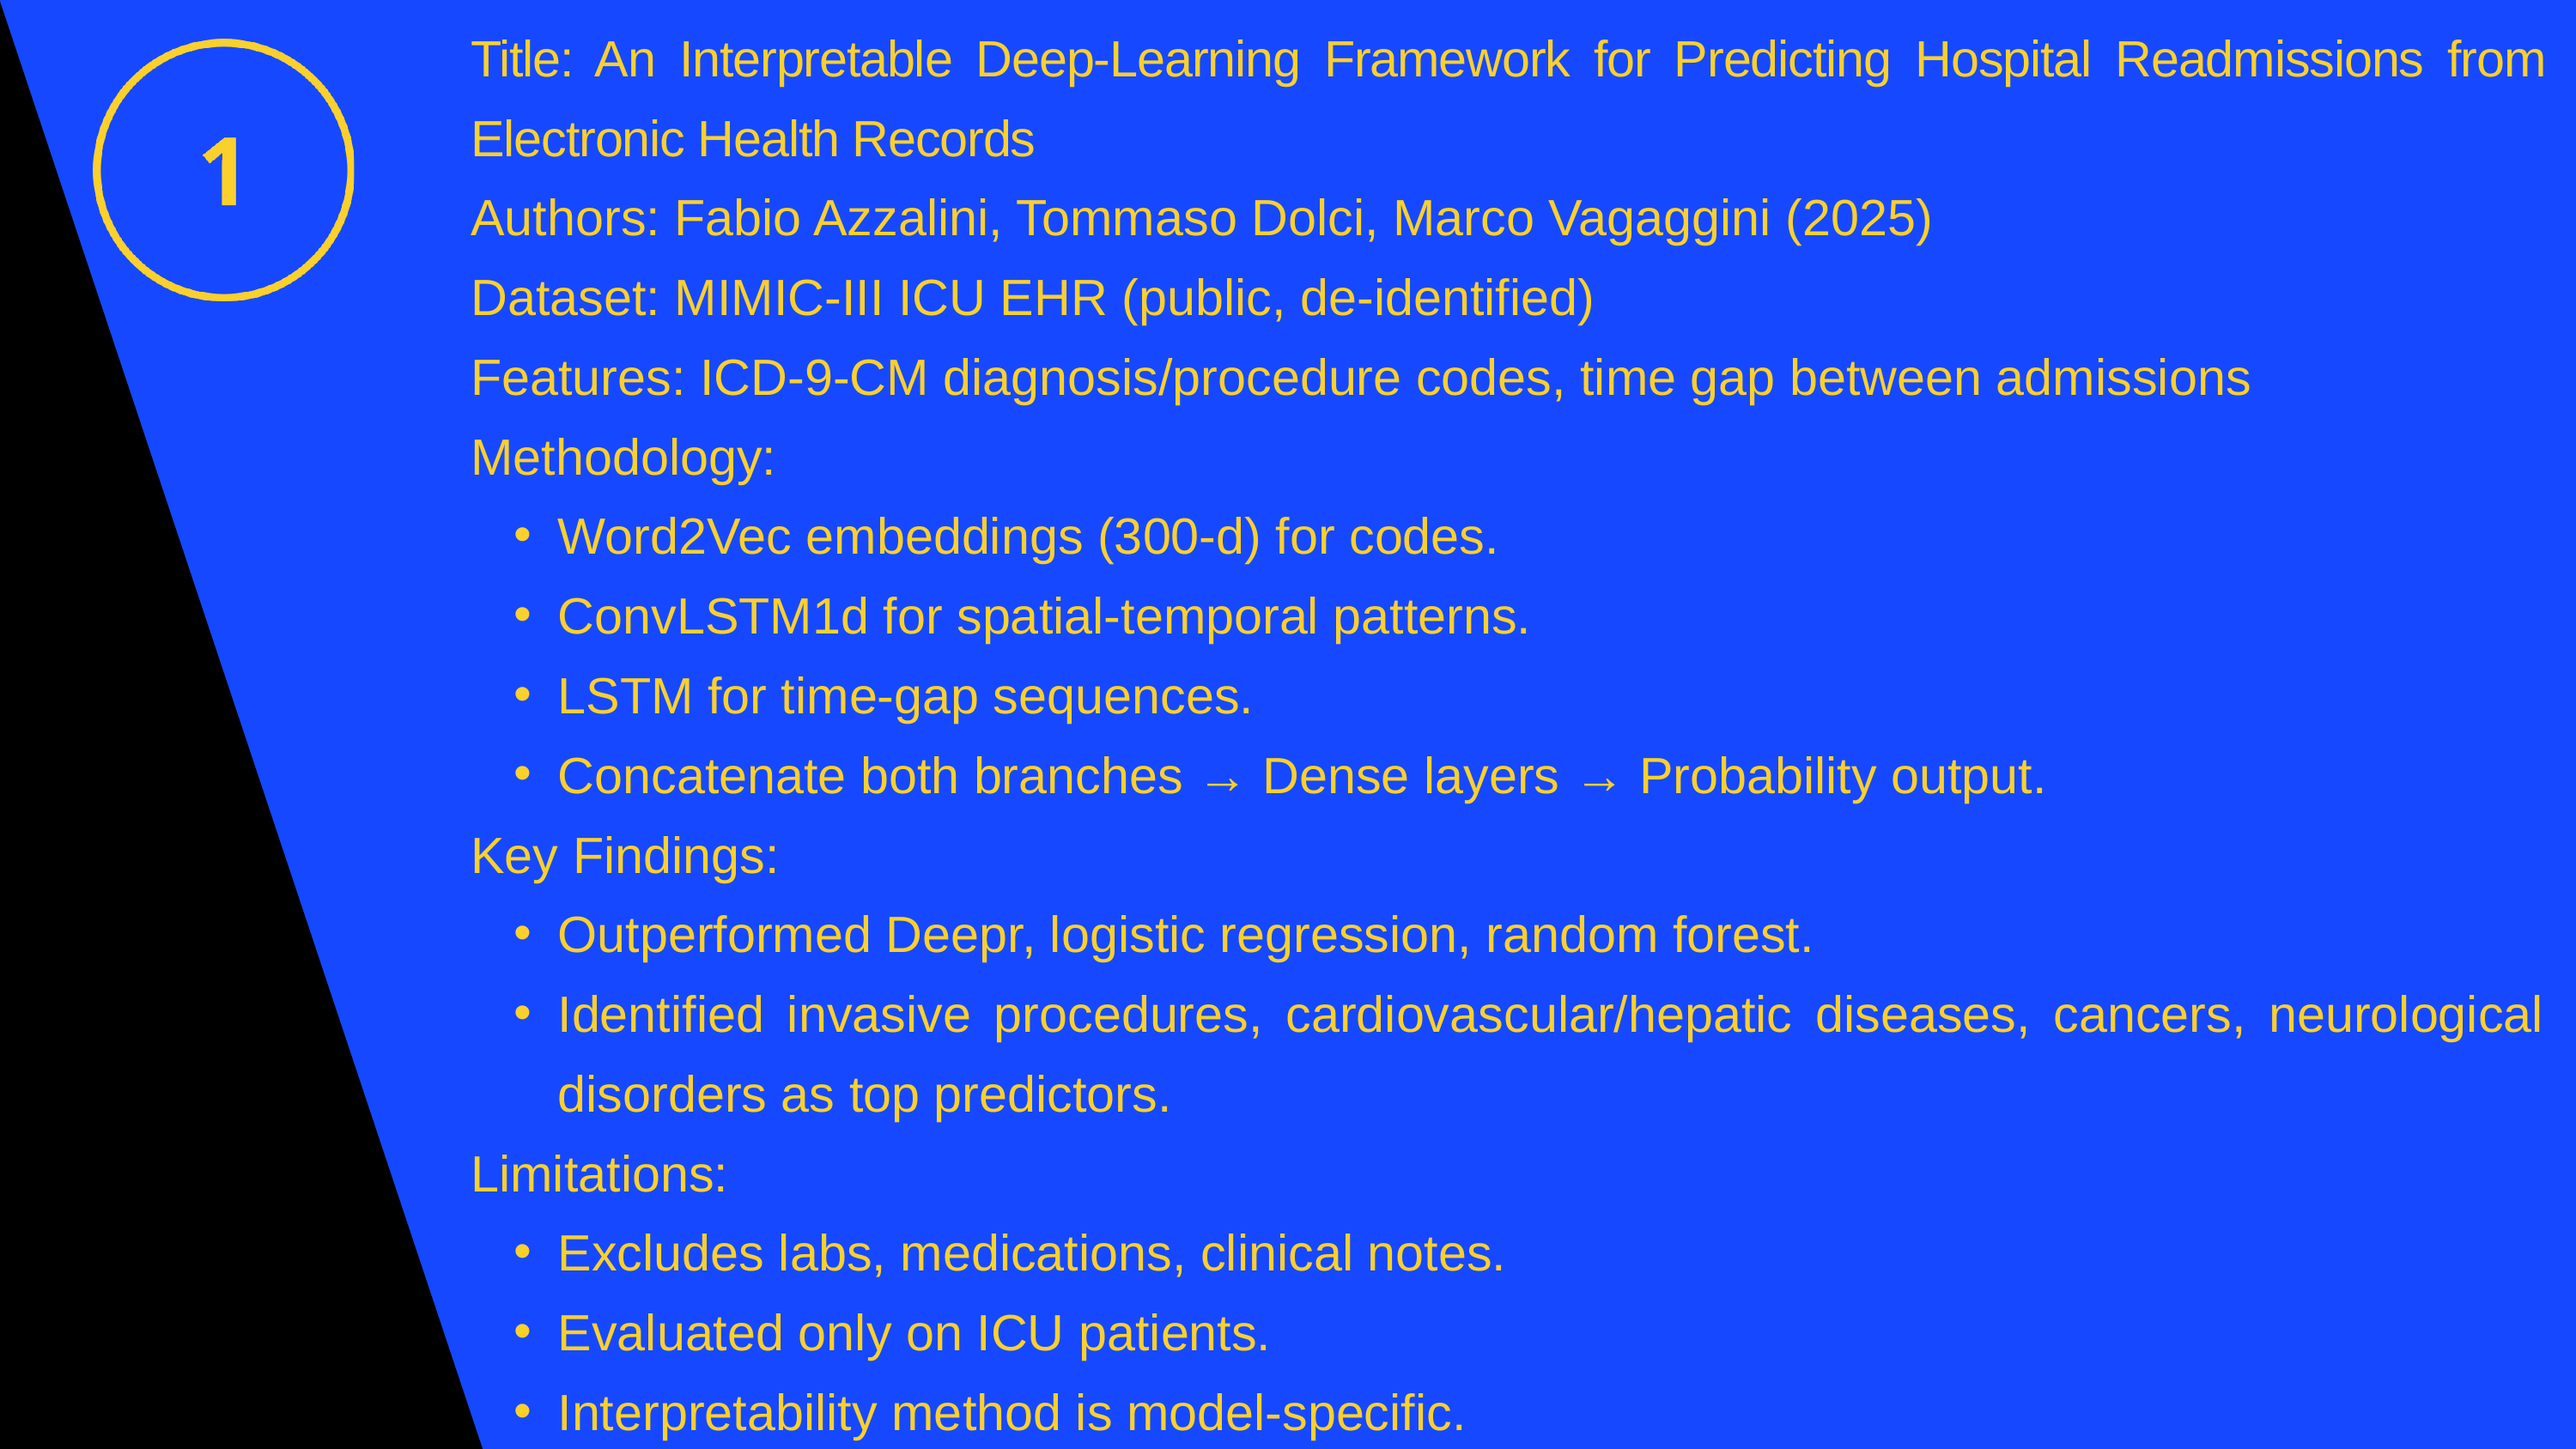

Title: An Interpretable Deep-Learning Framework for Predicting Hospital Readmissions from Electronic Health Records
Authors: Fabio Azzalini, Tommaso Dolci, Marco Vagaggini (2025)
Dataset: MIMIC-III ICU EHR (public, de-identified)
Features: ICD-9-CM diagnosis/procedure codes, time gap between admissions
Methodology:
Word2Vec embeddings (300-d) for codes.
ConvLSTM1d for spatial-temporal patterns.
LSTM for time-gap sequences.
Concatenate both branches → Dense layers → Probability output.
Key Findings:
Outperformed Deepr, logistic regression, random forest.
Identified invasive procedures, cardiovascular/hepatic diseases, cancers, neurological disorders as top predictors.
Limitations:
Excludes labs, medications, clinical notes.
Evaluated only on ICU patients.
Interpretability method is model-specific.